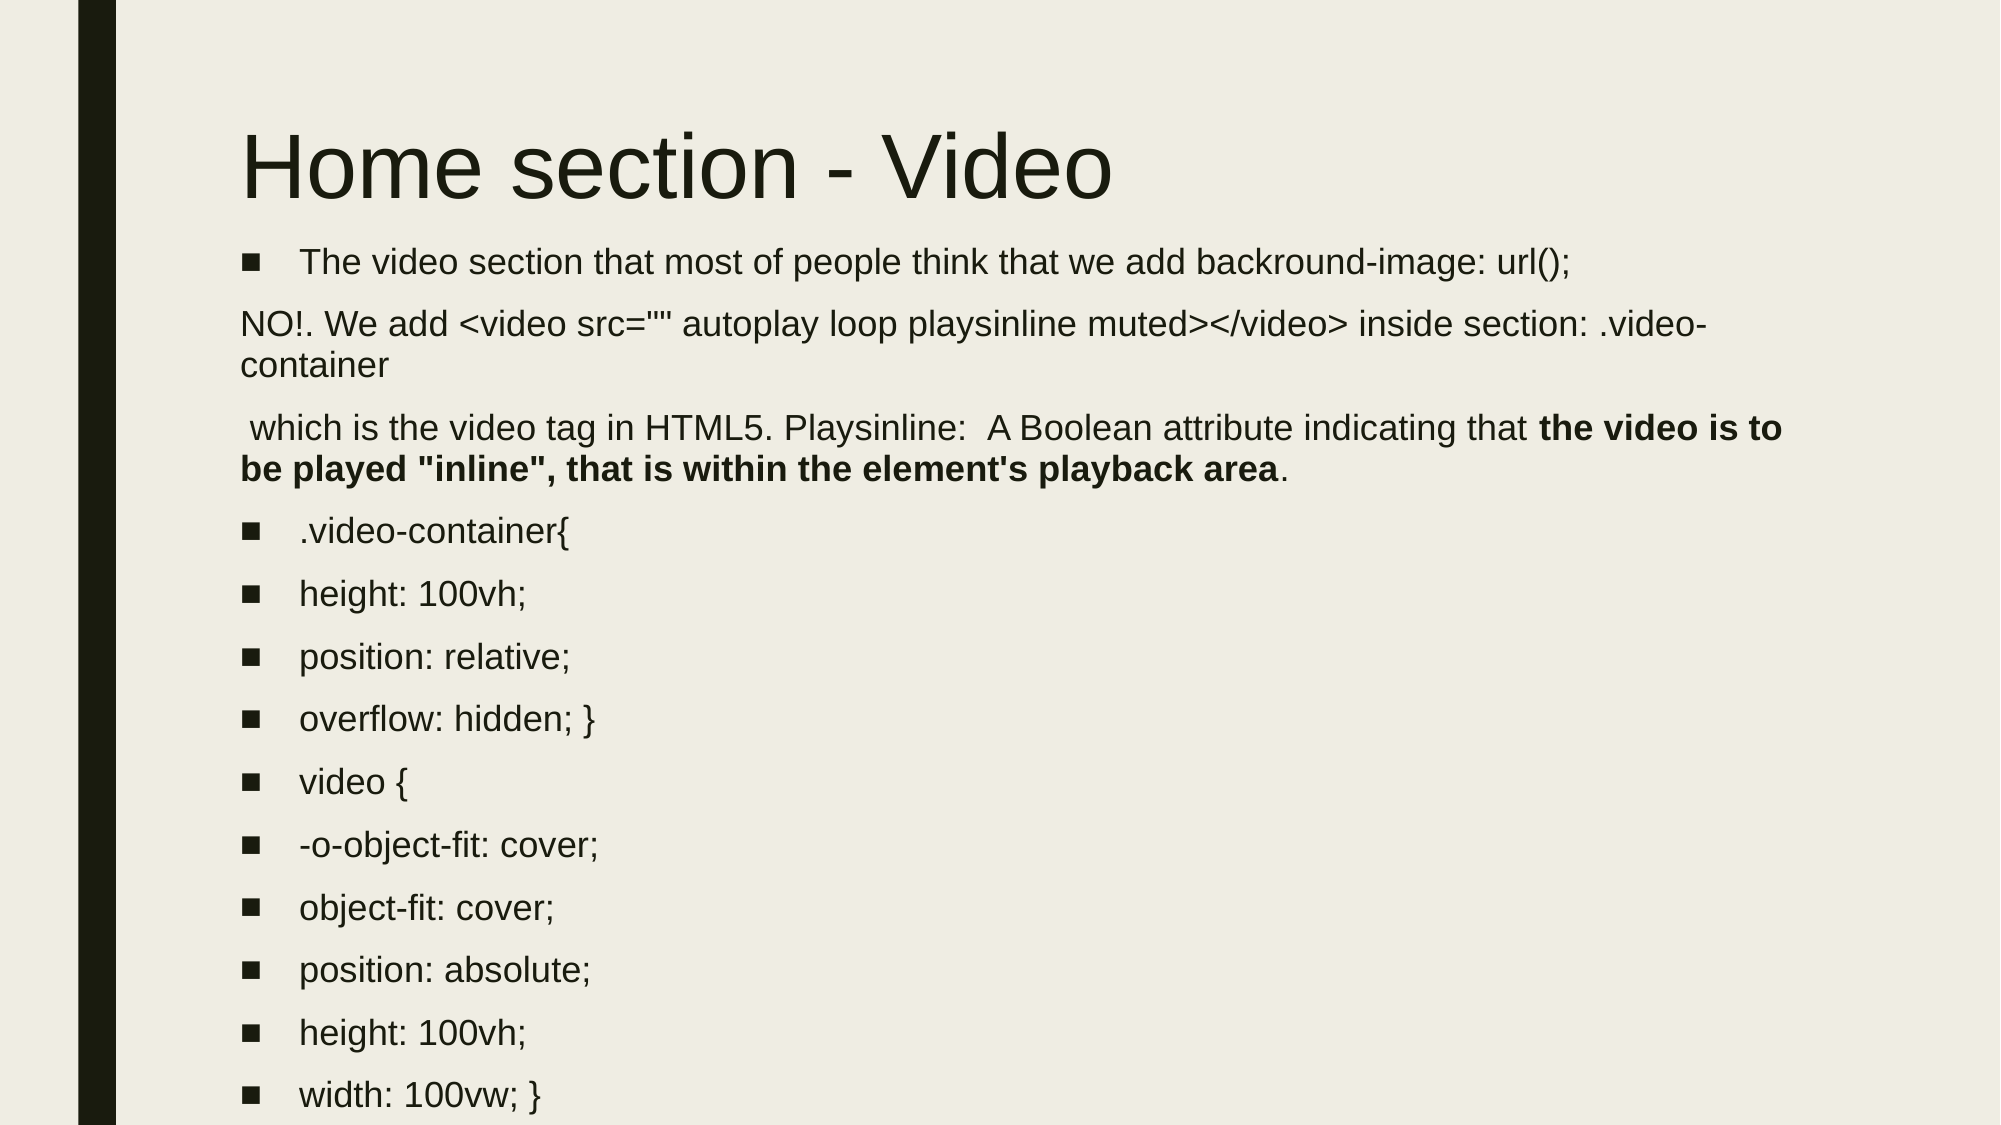

# Home section - Video
The video section that most of people think that we add backround-image: url();
NO!. We add <video src="" autoplay loop playsinline muted></video> inside section: .video-container
 which is the video tag in HTML5. Playsinline:  A Boolean attribute indicating that the video is to be played "inline", that is within the element's playback area.
.video-container{
height: 100vh;
position: relative;
overflow: hidden; }
video {
-o-object-fit: cover;
object-fit: cover;
position: absolute;
height: 100vh;
width: 100vw; }